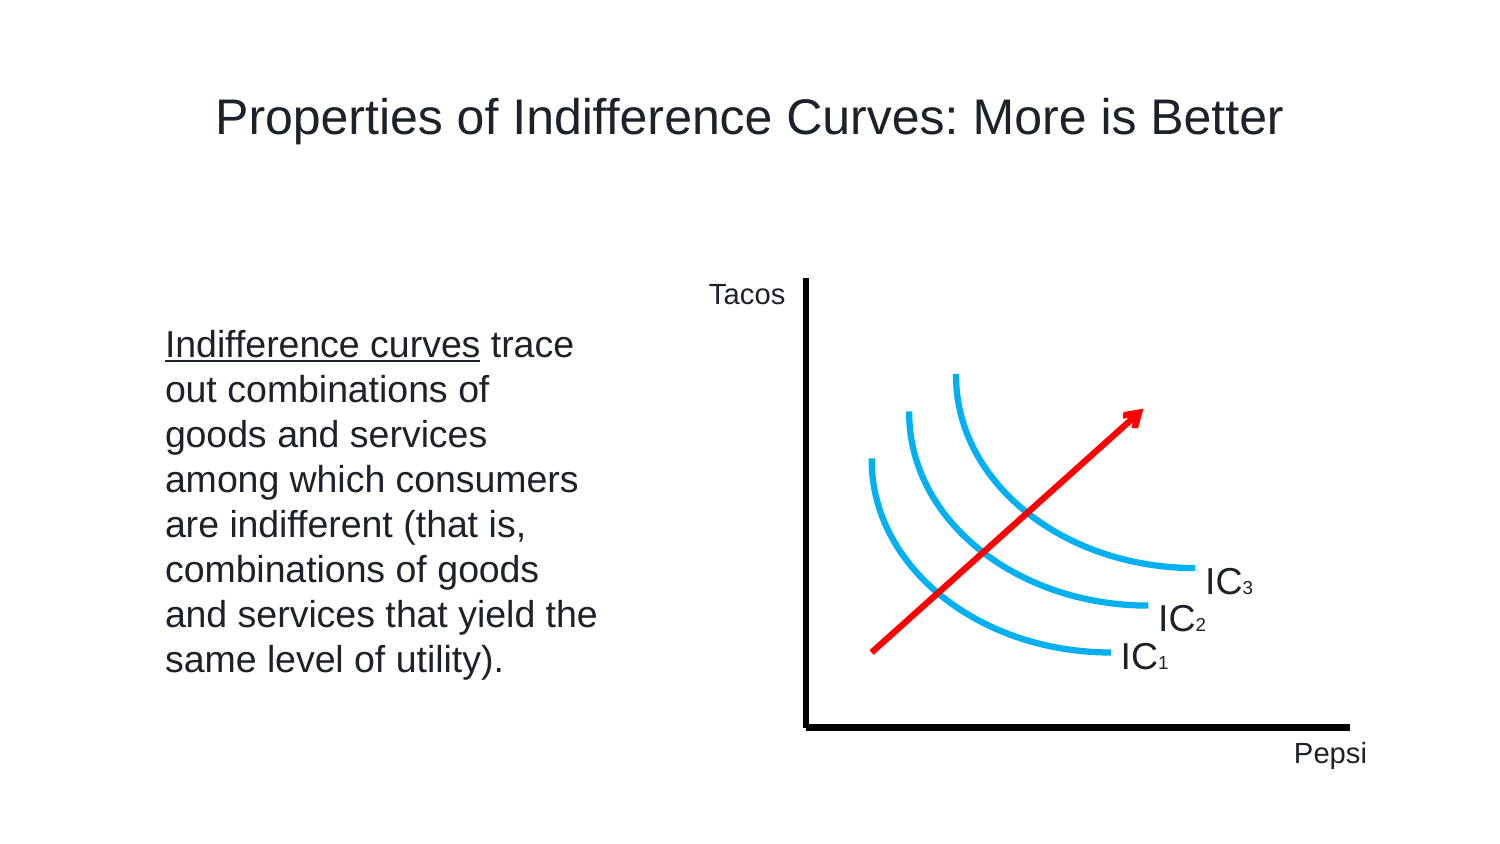

# Properties of Indifference Curves: More is Better

Tacos

Indifference curves trace out combinations of goods and services among which consumers are indifferent (that is, combinations of goods and services that yield the same level of utility).
IC3
IC2
IC1
Pepsi